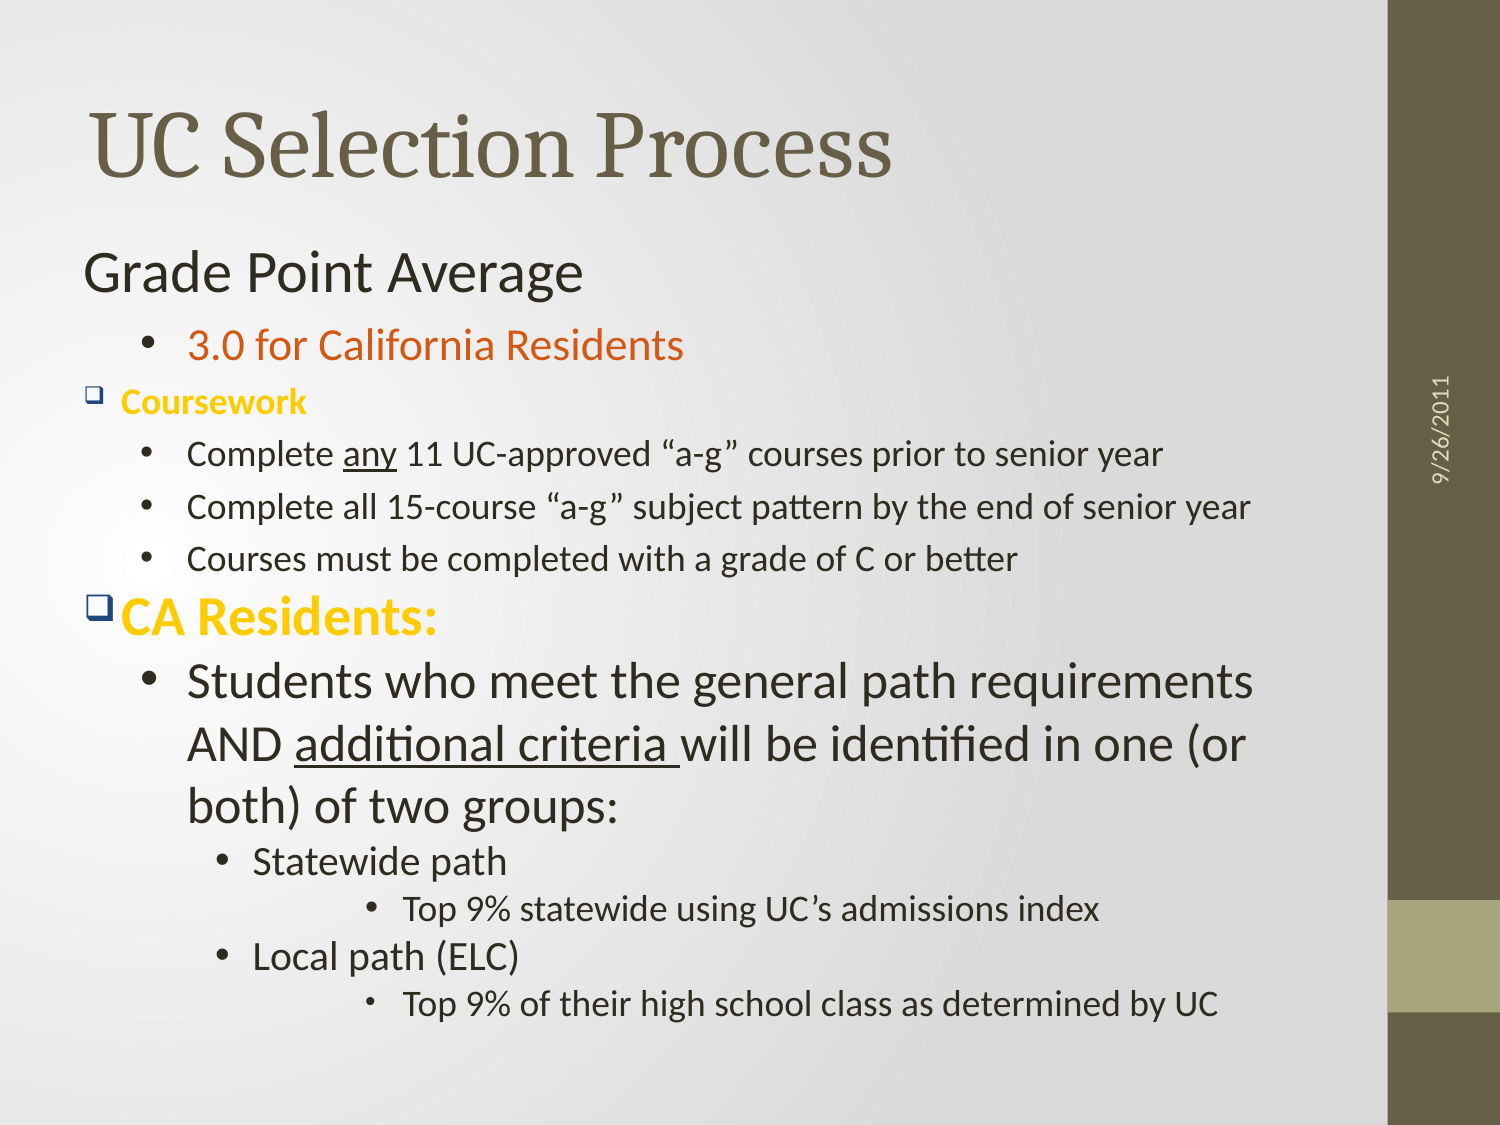

# UC Selection Process
Grade Point Average
3.0 for California Residents
Coursework
Complete any 11 UC-approved “a-g” courses prior to senior year
Complete all 15-course “a-g” subject pattern by the end of senior year
Courses must be completed with a grade of C or better
CA Residents:
Students who meet the general path requirements AND additional criteria will be identified in one (or both) of two groups:
Statewide path
Top 9% statewide using UC’s admissions index
Local path (ELC)
Top 9% of their high school class as determined by UC

9/26/2011